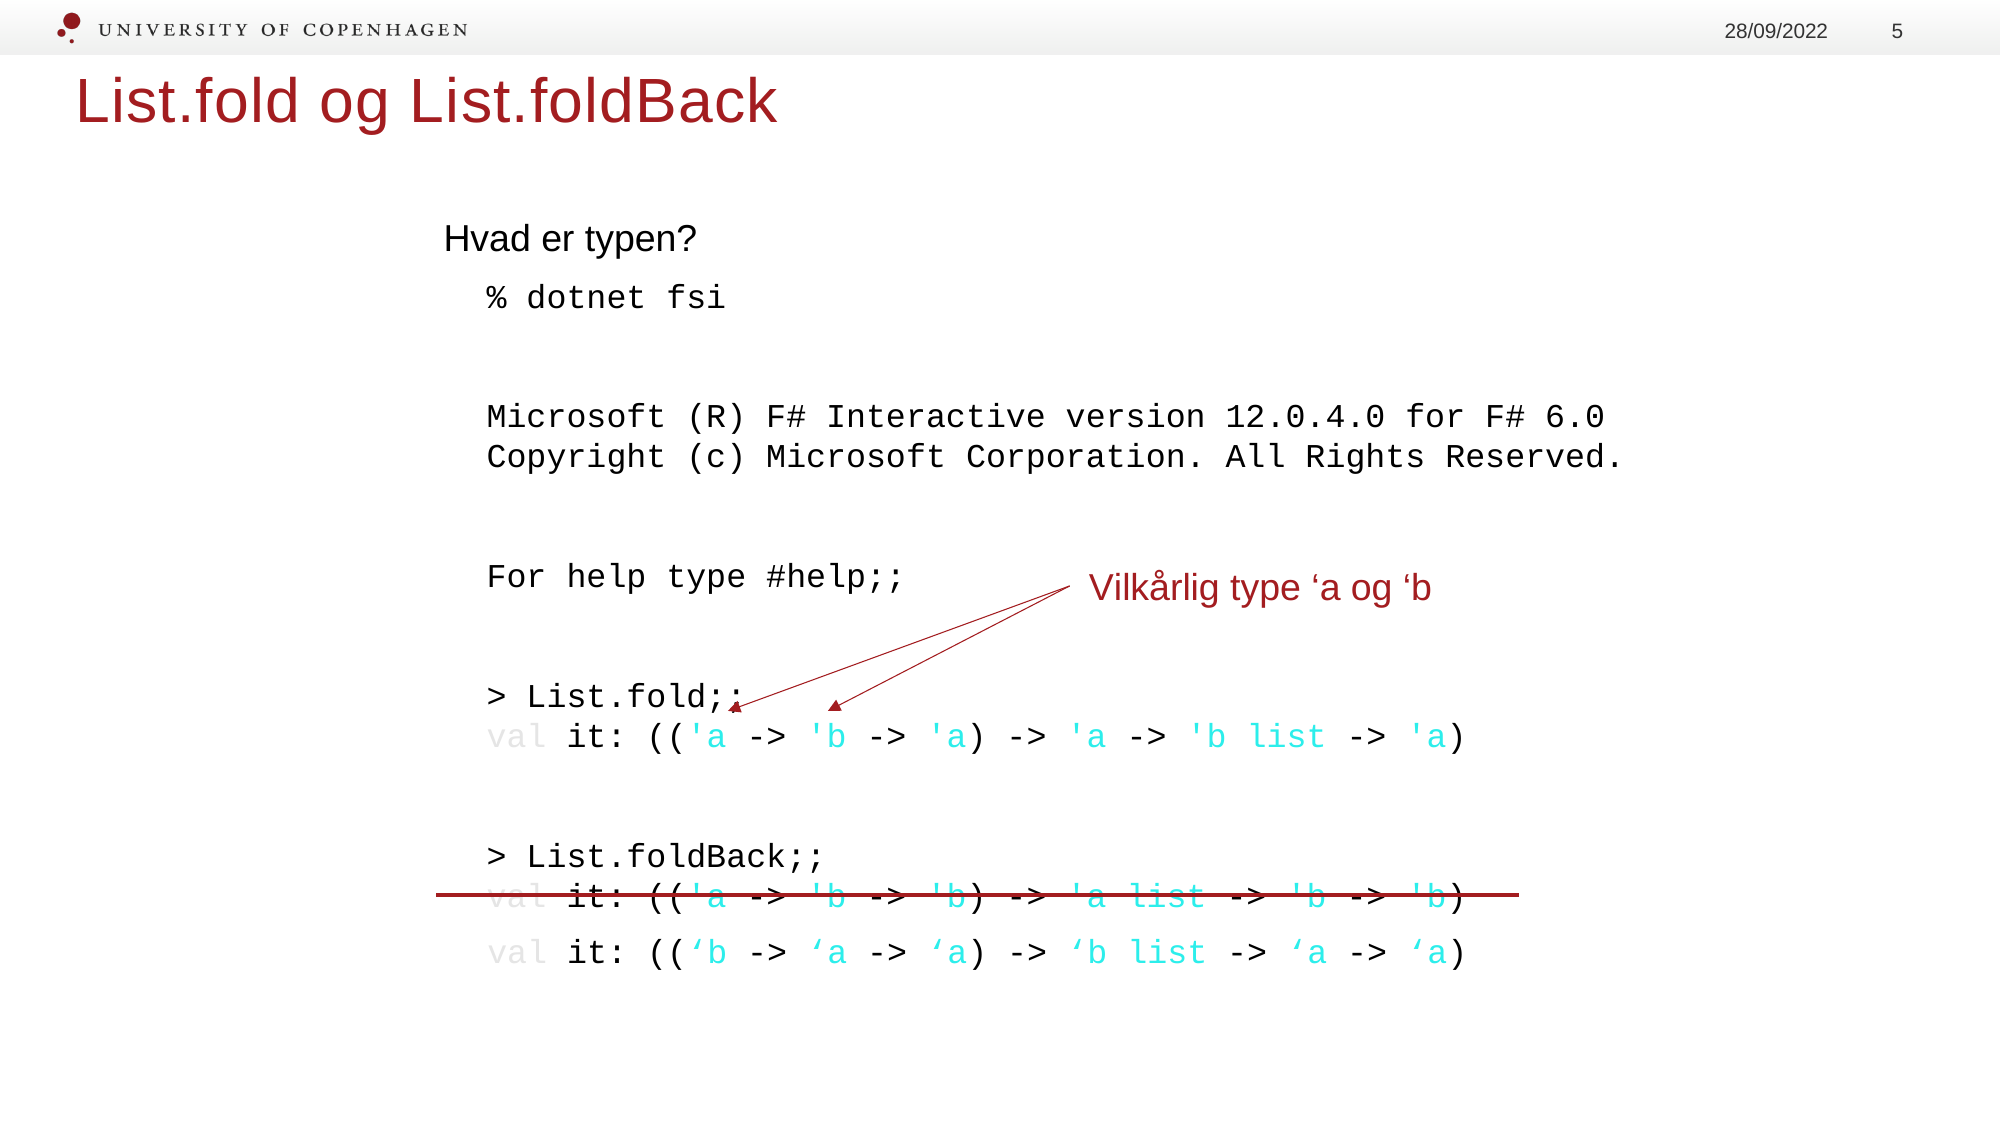

28/09/2022
5
List.fold og List.foldBack
Hvad er typen?
% dotnet fsi

Microsoft (R) F# Interactive version 12.0.4.0 for F# 6.0
Copyright (c) Microsoft Corporation. All Rights Reserved.

For help type #help;;

> List.fold;;
val it: (('a -> 'b -> 'a) -> 'a -> 'b list -> 'a)

> List.foldBack;;
val it: (('a -> 'b -> 'b) -> 'a list -> 'b -> 'b)
Vilkårlig type ‘a og ‘b
val it: ((‘b -> ‘a -> ‘a) -> ‘b list -> ‘a -> ‘a)